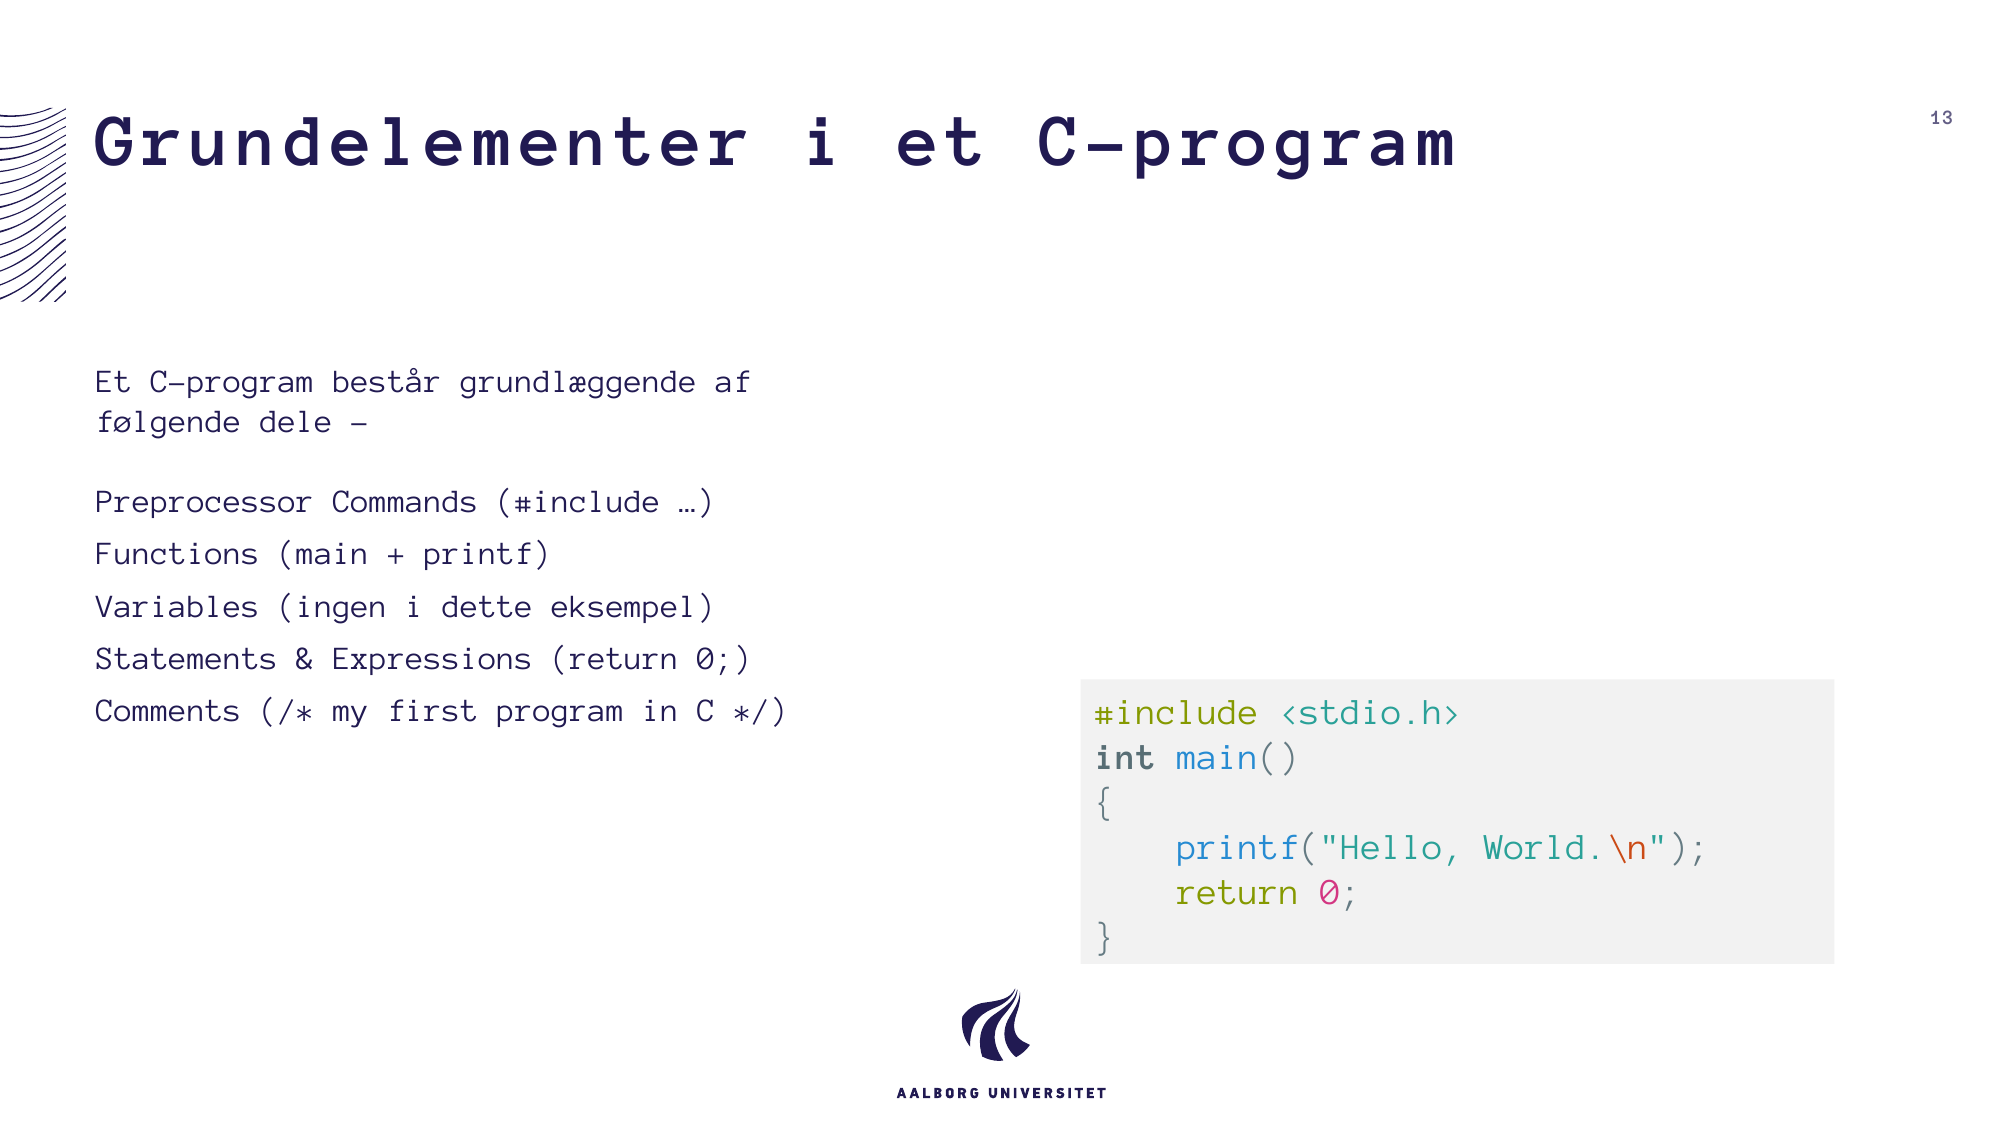

# Grundelementer i et C-program
13
Et C-program består grundlæggende af følgende dele -
Preprocessor Commands (#include …)
Functions (main + printf)
Variables (ingen i dette eksempel)
Statements & Expressions (return 0;)
Comments (/* my first program in C */)
#include <stdio.h>
int main()
{
    printf("Hello, World.\n");
    return 0;
}